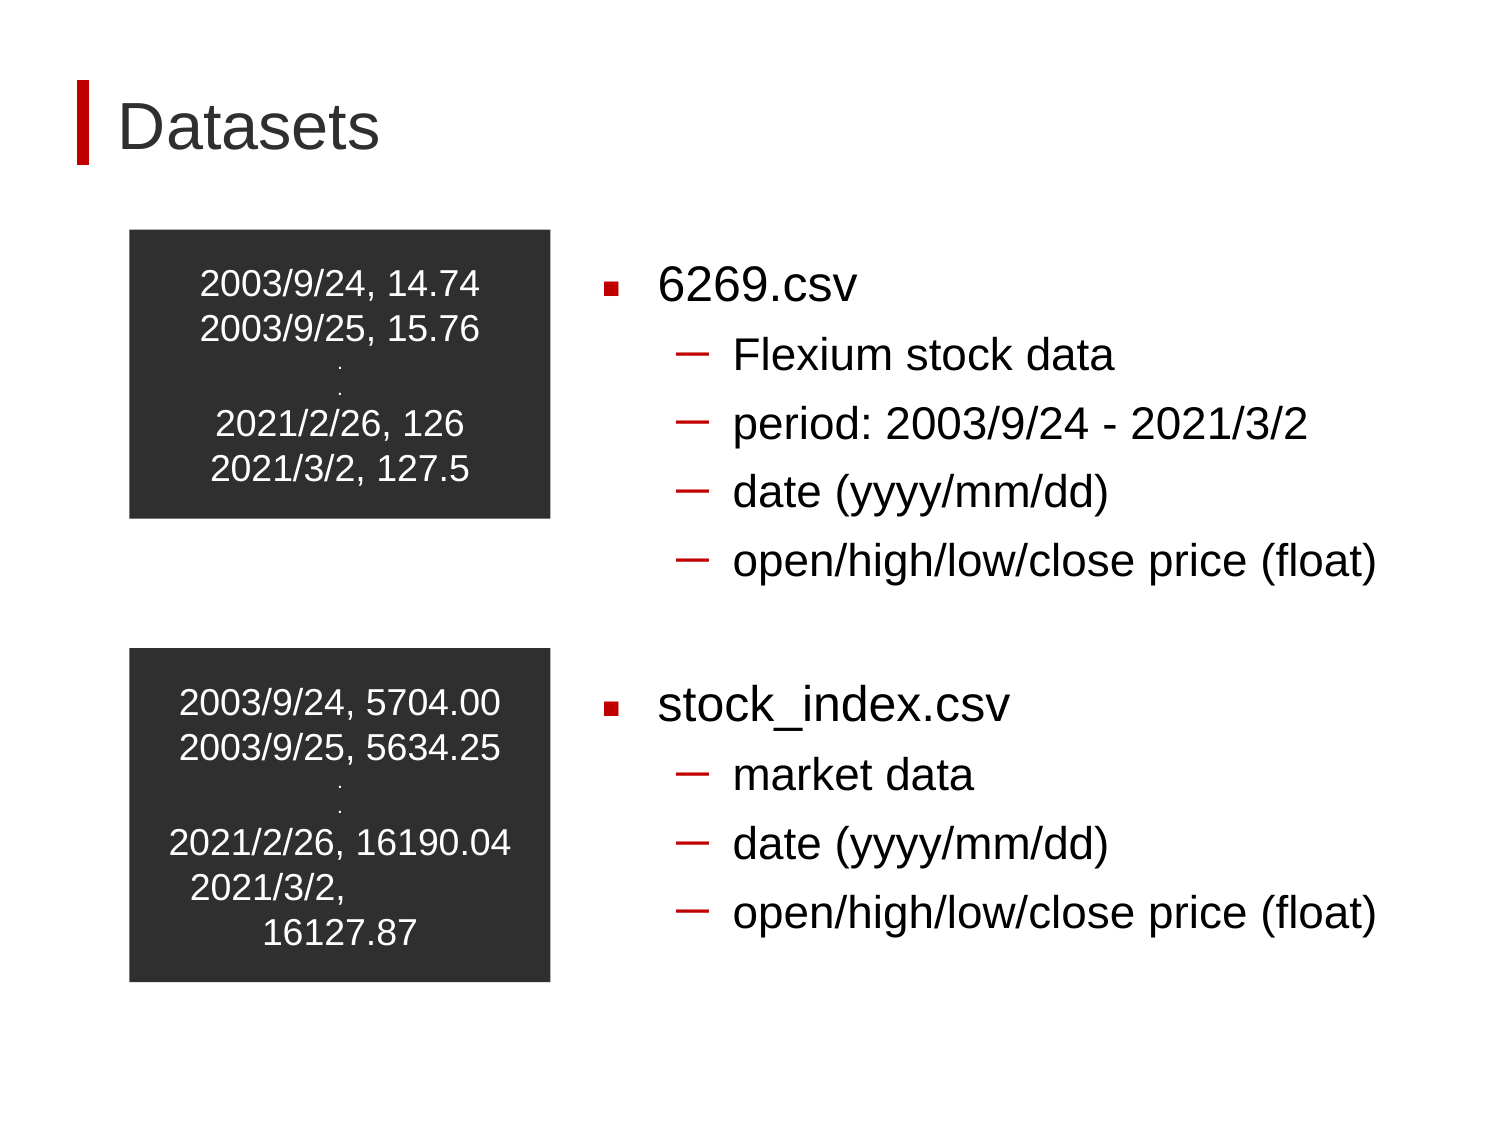

# Datasets
6269.csv
Flexium stock data
period: 2003/9/24 - 2021/3/2
date (yyyy/mm/dd)
open/high/low/close price (float)
2003/9/24, 14.74
2003/9/25, 15.76
.
.
2021/2/26, 126
2021/3/2, 127.5
2003/9/24, 5704.00
2003/9/25, 5634.25
.
.
2021/2/26, 16190.04
2021/3/2,	16127.87
stock_index.csv
market data
date (yyyy/mm/dd)
open/high/low/close price (float)